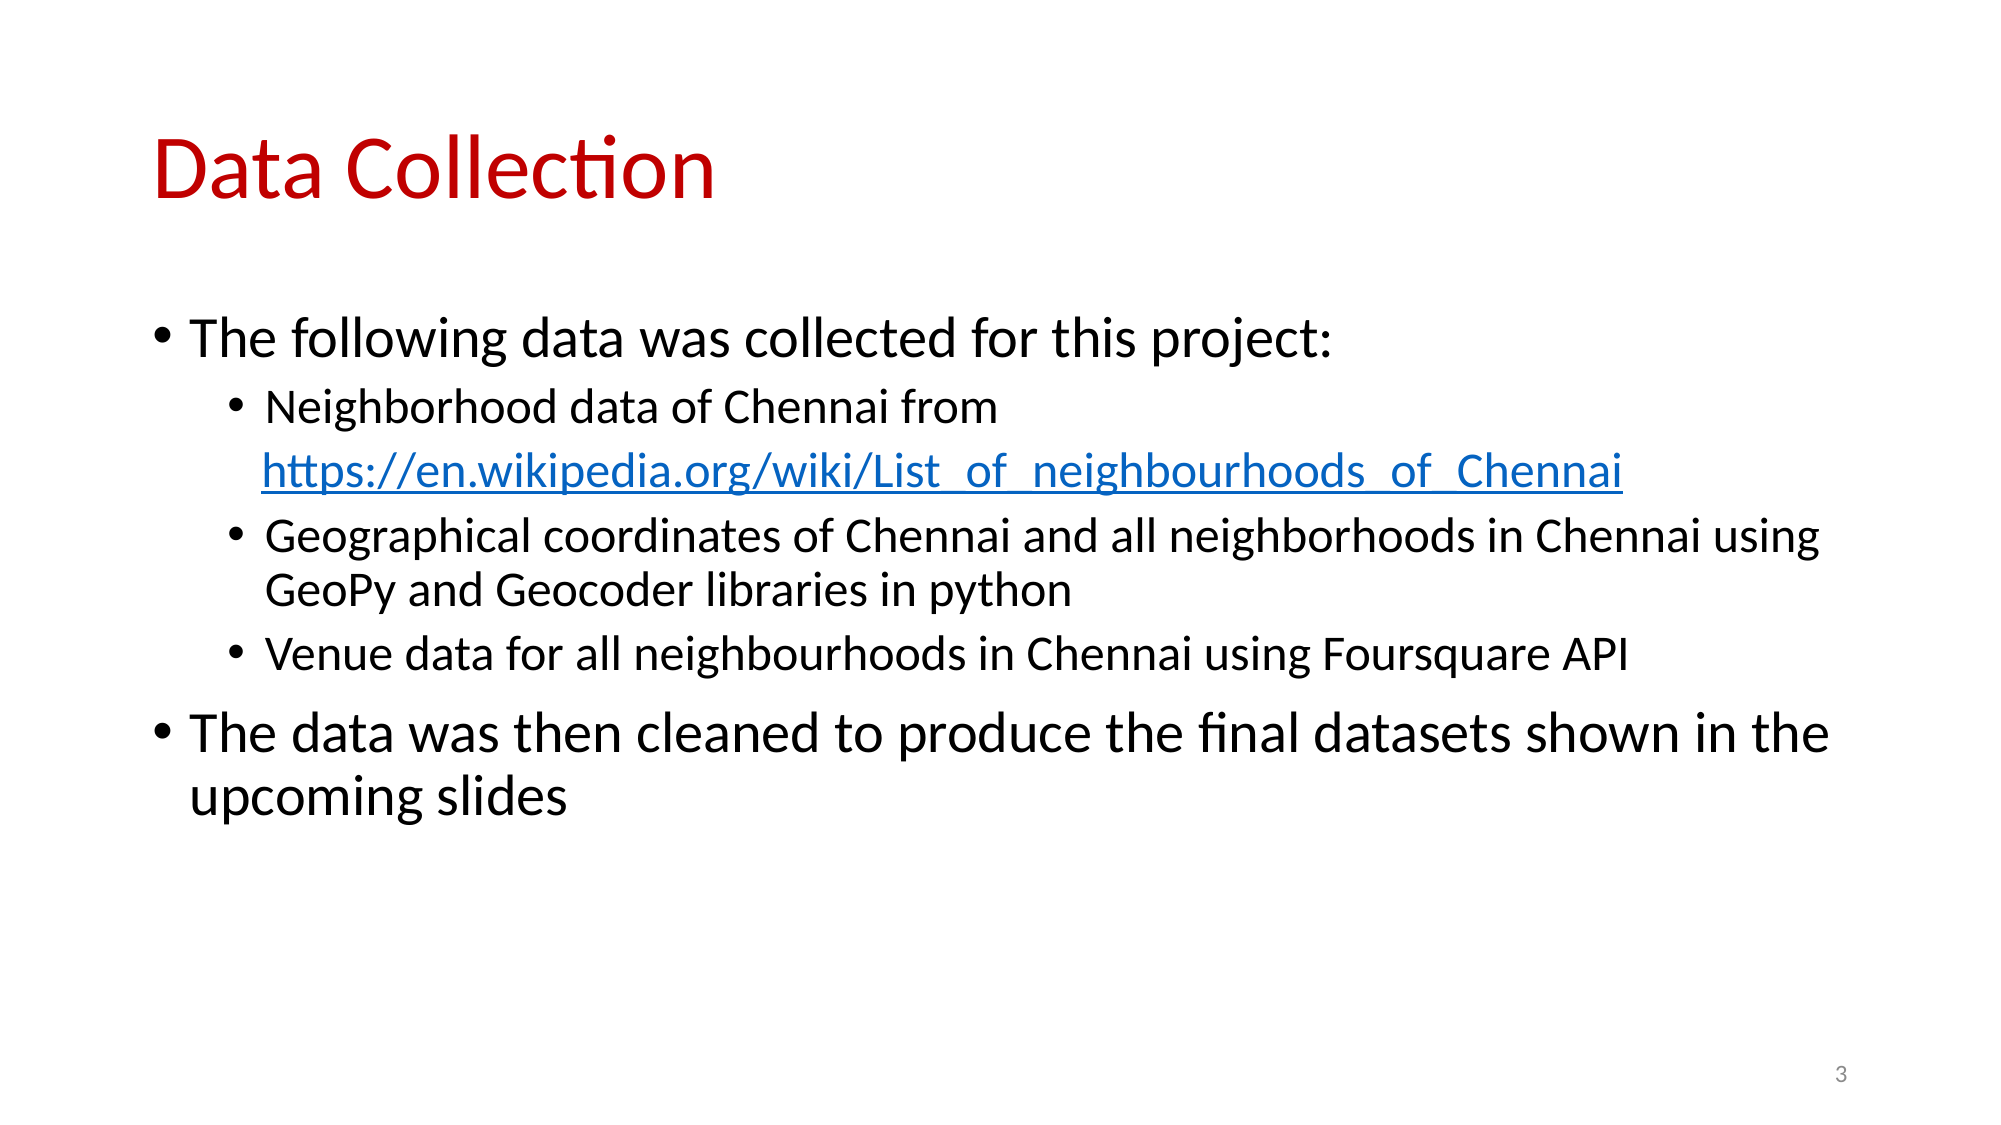

# Data Collection
The following data was collected for this project:
Neighborhood data of Chennai from
   https://en.wikipedia.org/wiki/List_of_neighbourhoods_of_Chennai
Geographical coordinates of Chennai and all neighborhoods in Chennai using GeoPy and Geocoder libraries in python
Venue data for all neighbourhoods in Chennai using Foursquare API
The data was then cleaned to produce the final datasets shown in the upcoming slides

3